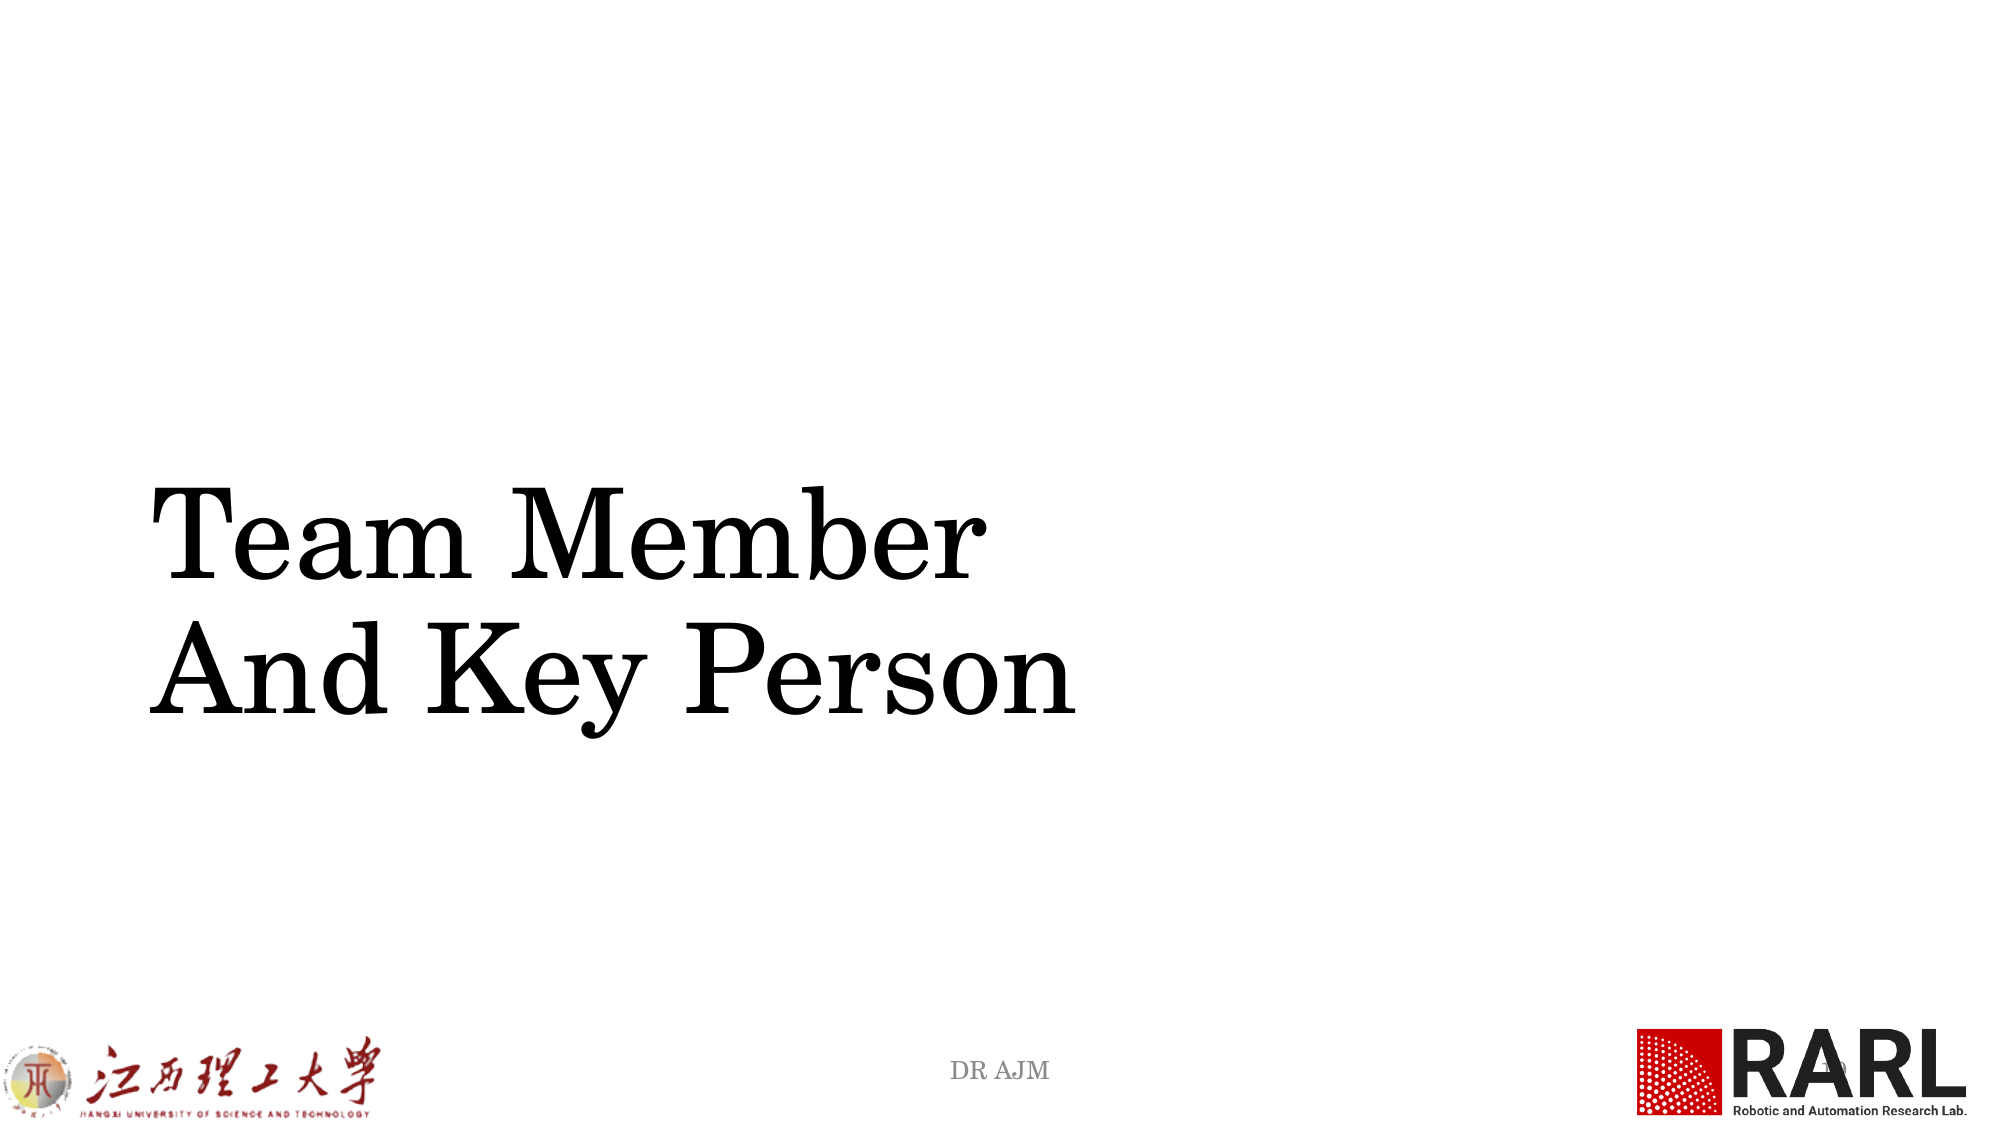

# Team Member And Key Person

DR AJM
19